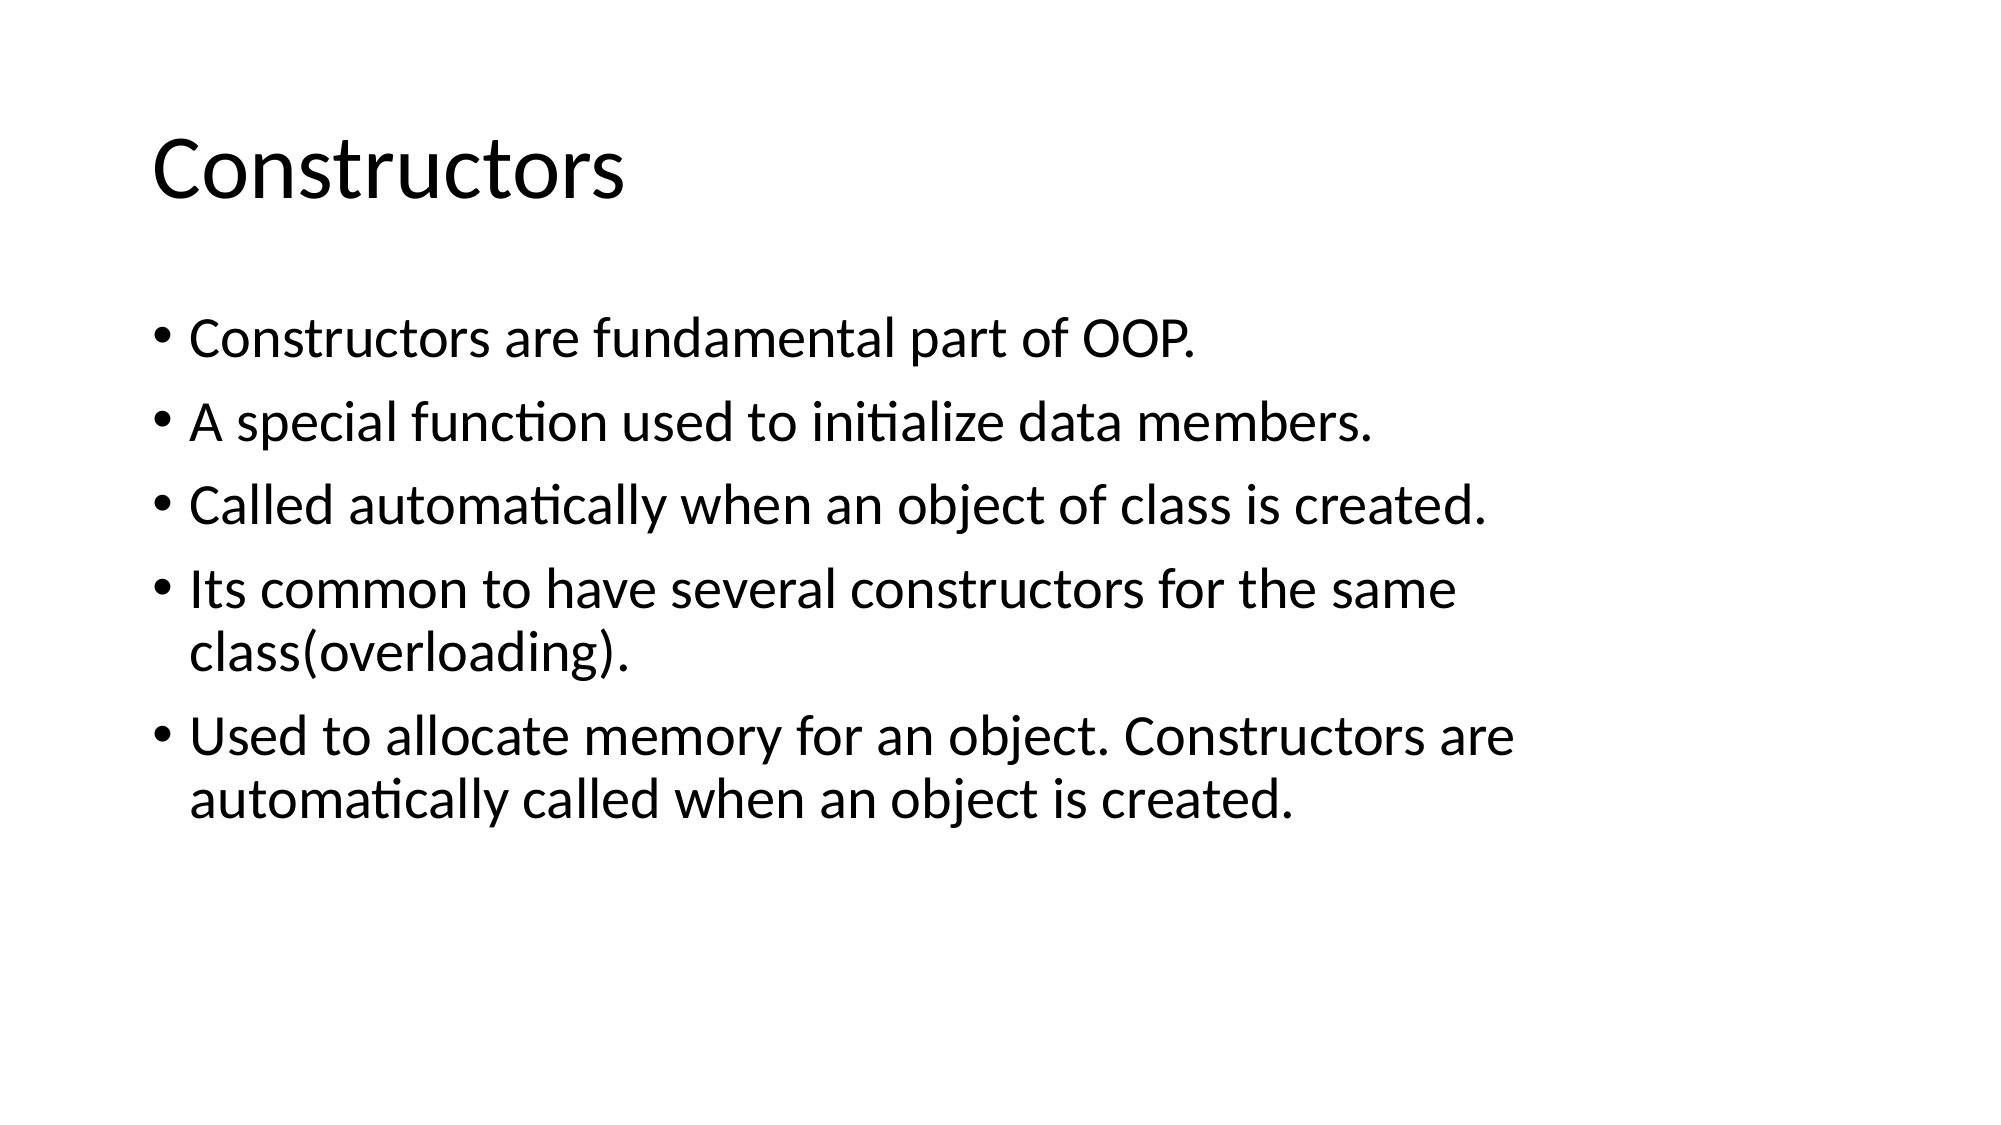

# Constructors
Constructors are fundamental part of OOP.
A special function used to initialize data members.
Called automatically when an object of class is created.
Its common to have several constructors for the same class(overloading).
Used to allocate memory for an object. Constructors are automatically called when an object is created.